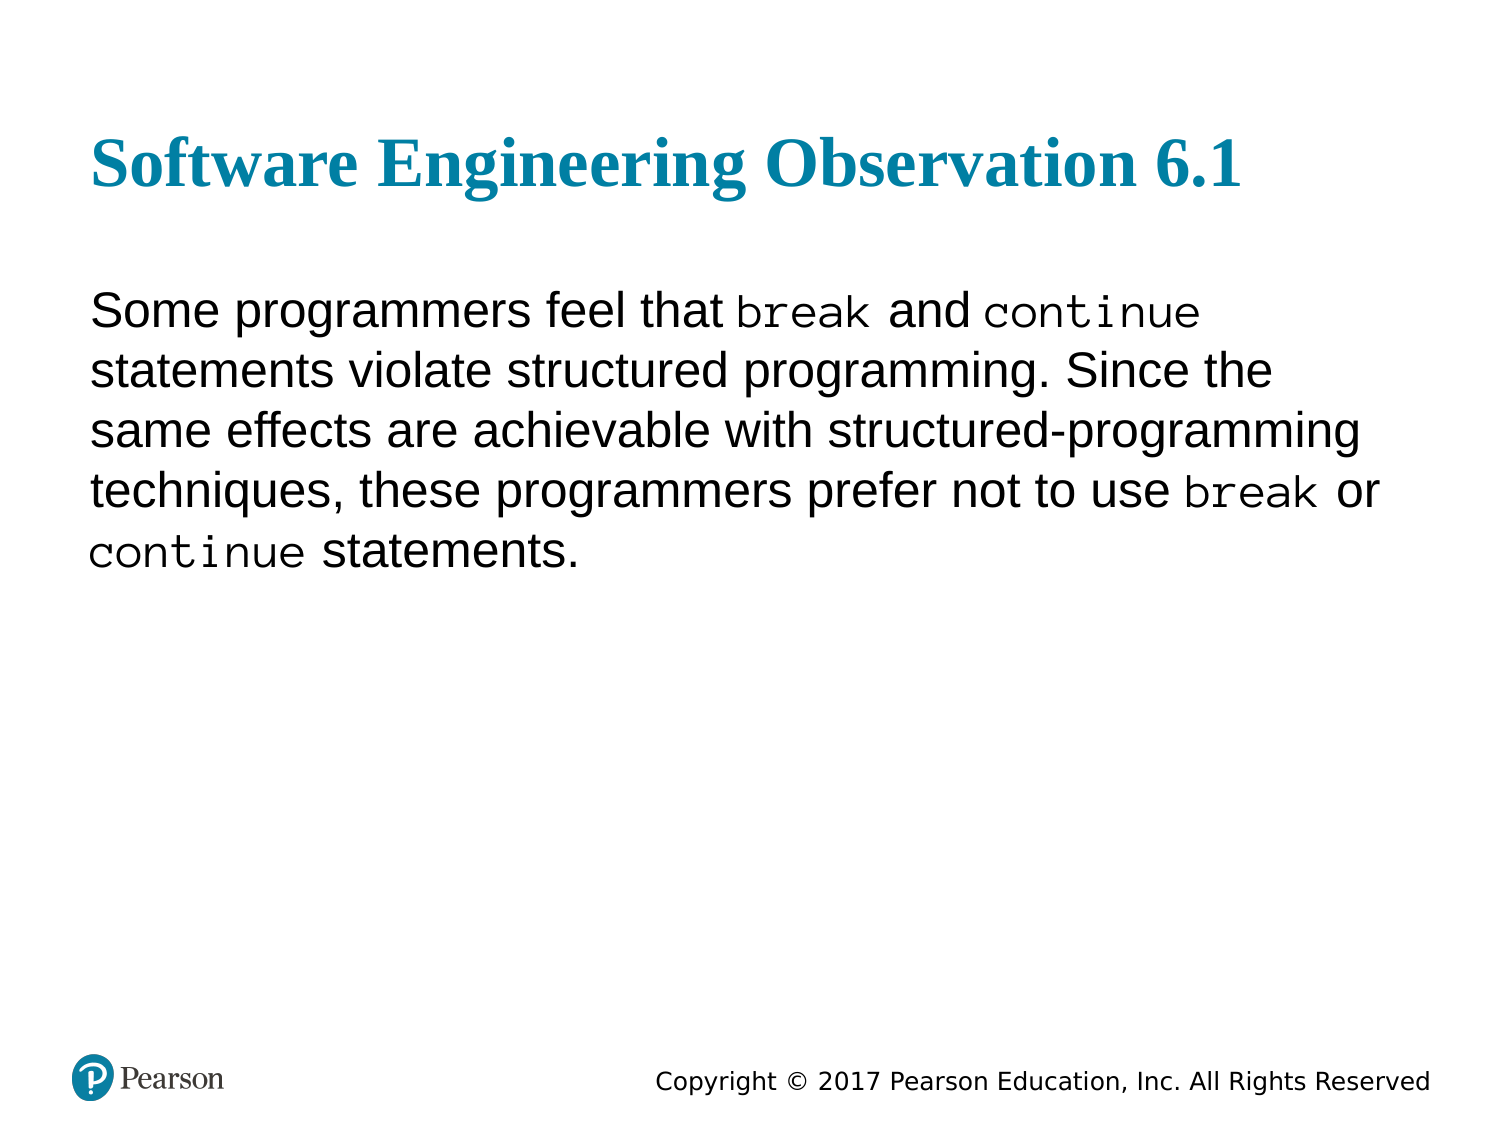

# Software Engineering Observation 6.1
Some programmers feel that break and continue statements violate structured programming. Since the same effects are achievable with structured-programming techniques, these programmers prefer not to use break or continue statements.